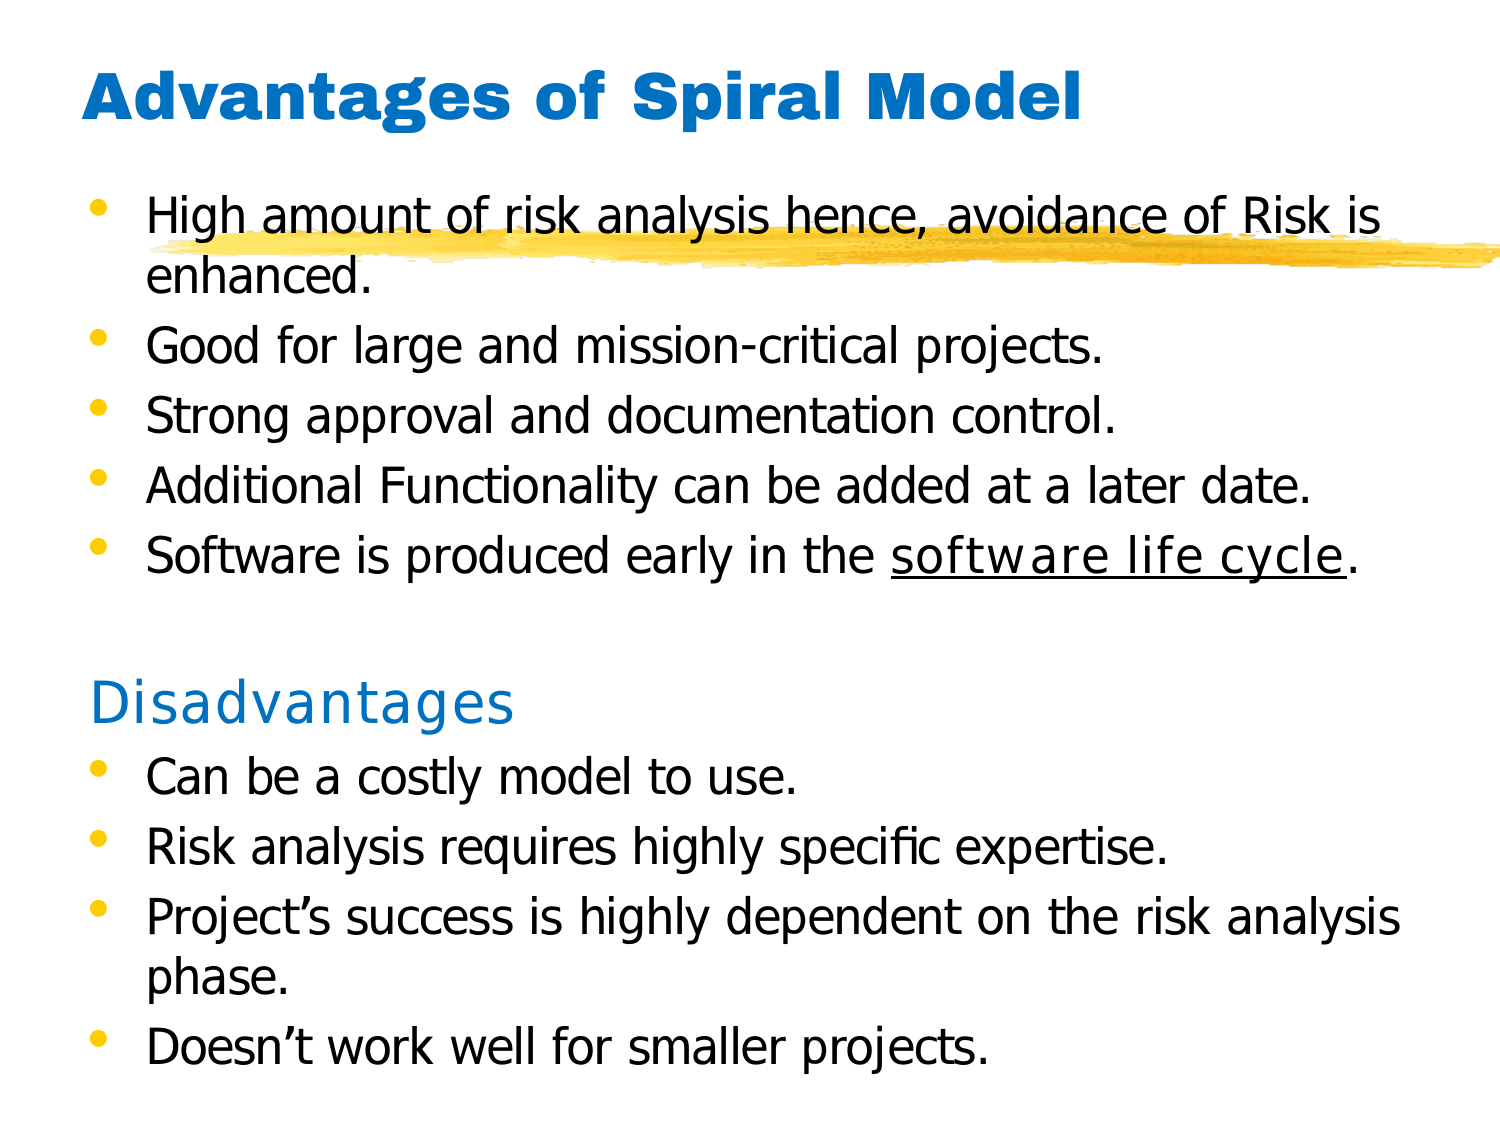

# Advantages of Spiral Model
High amount of risk analysis hence, avoidance of Risk is enhanced.
Good for large and mission-critical projects.
Strong approval and documentation control.
Additional Functionality can be added at a later date.
Software is produced early in the software life cycle.

Disadvantages
Can be a costly model to use.
Risk analysis requires highly specific expertise.
Project’s success is highly dependent on the risk analysis phase.
Doesn’t work well for smaller projects.

67